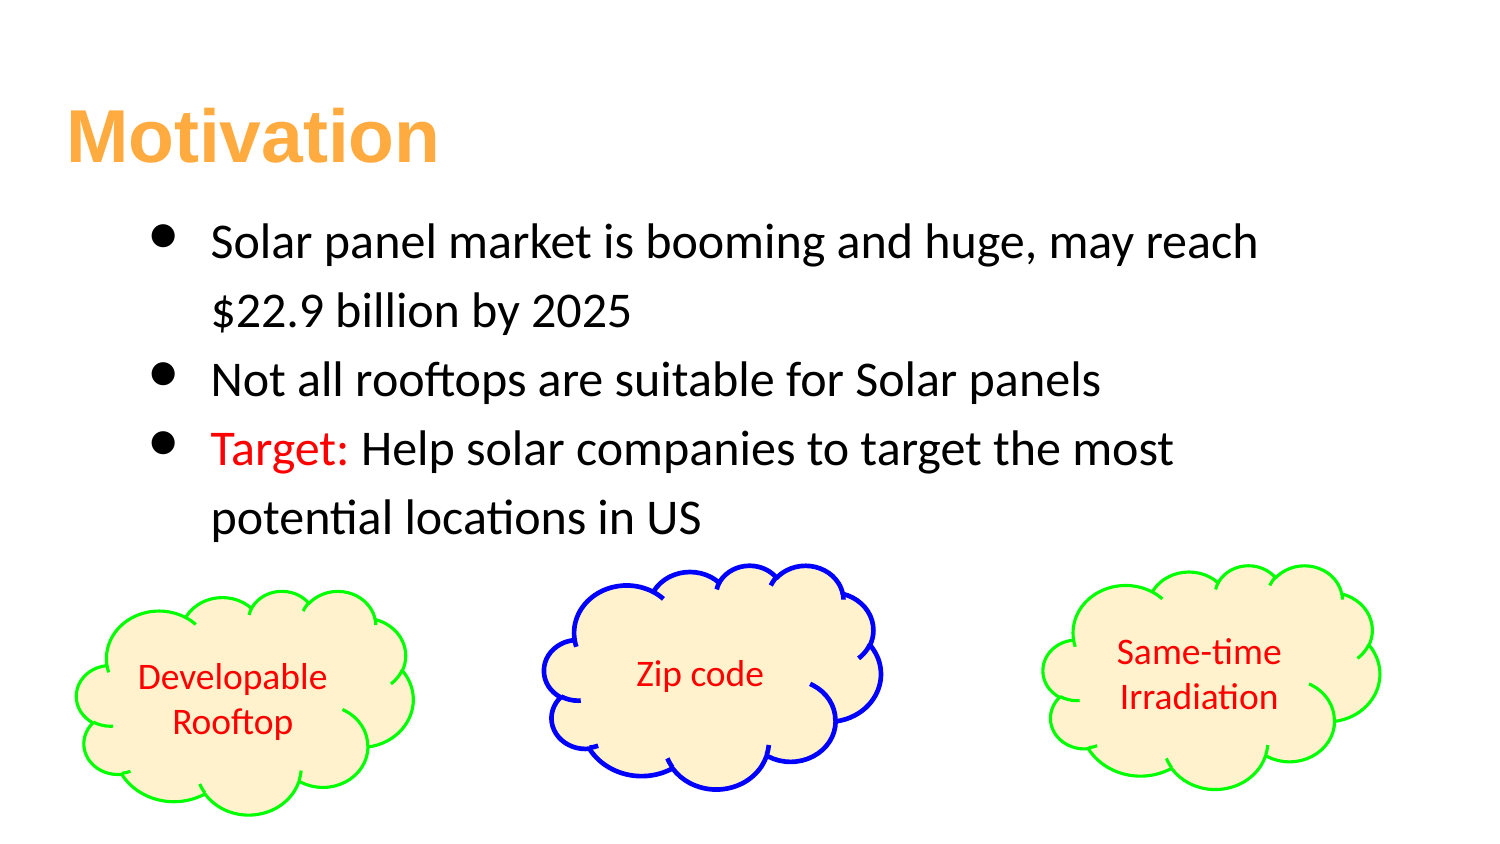

# Motivation
Solar panel market is booming and huge, may reach $22.9 billion by 2025
Not all rooftops are suitable for Solar panels
Target: Help solar companies to target the most potential locations in US

Zip code
Same-time Irradiation
Developable Rooftop